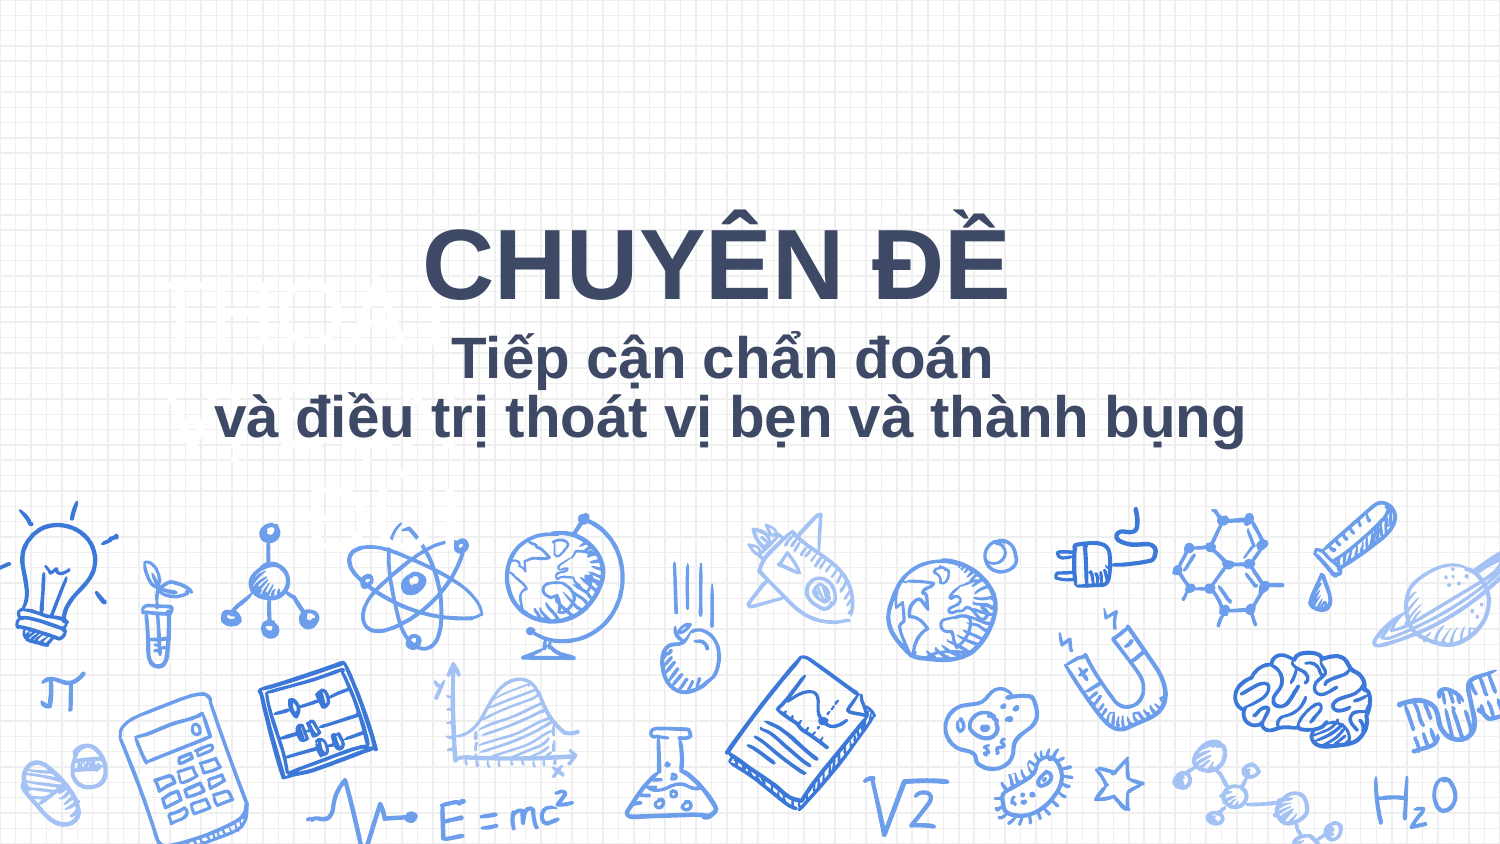

CHUYÊN ĐỀ
Tiếp cận chẩn đoán
và điều trị thoát vị bẹn và thành bụng

# THOÁT VỊ BẸN ĐÙI